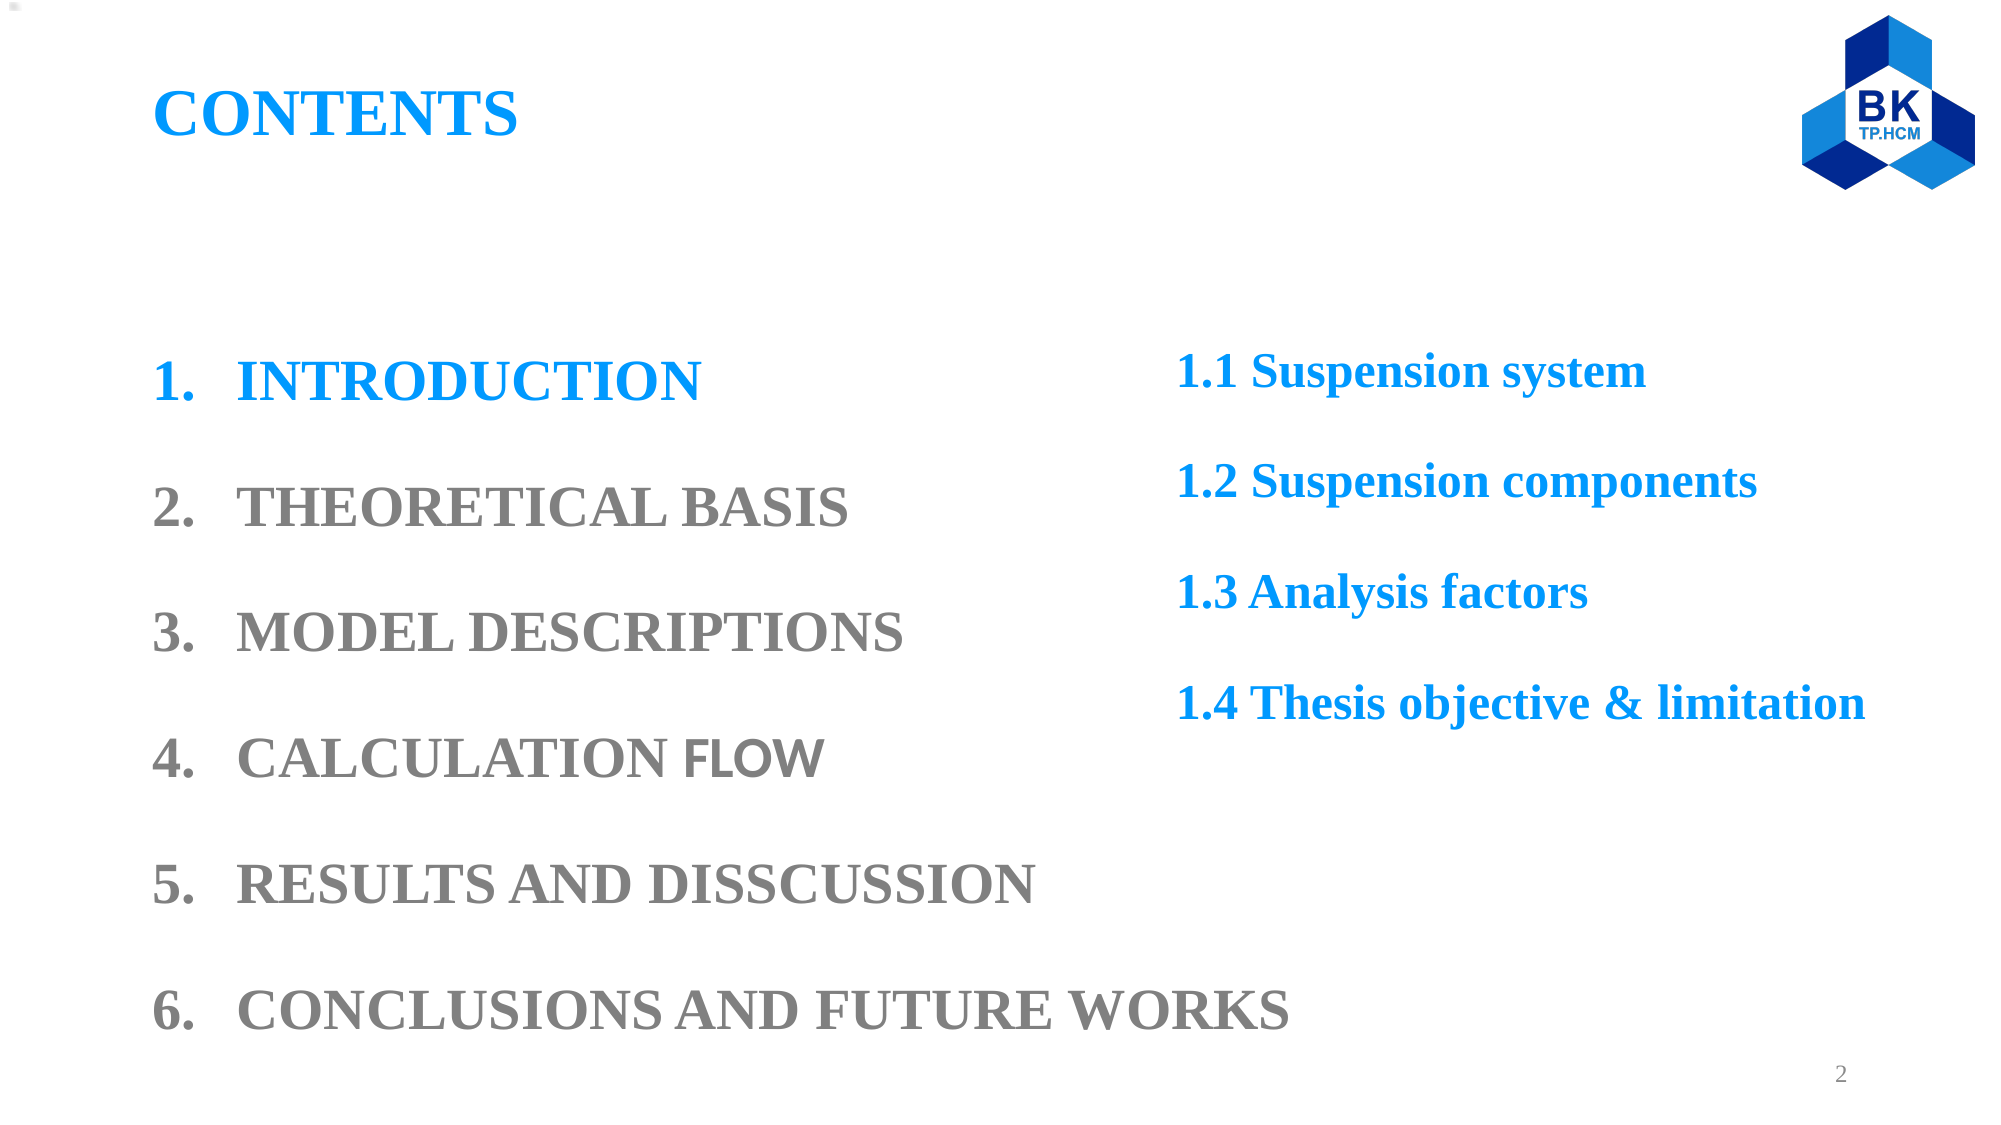

# CONTENTS
INTRODUCTION
THEORETICAL BASIS
MODEL DESCRIPTIONS
CALCULATION FLOW
RESULTS AND DISSCUSSION
CONCLUSIONS AND FUTURE WORKS
1.1 Suspension system
1.2 Suspension components
1.3 Analysis factors
1.4 Thesis objective & limitation
2